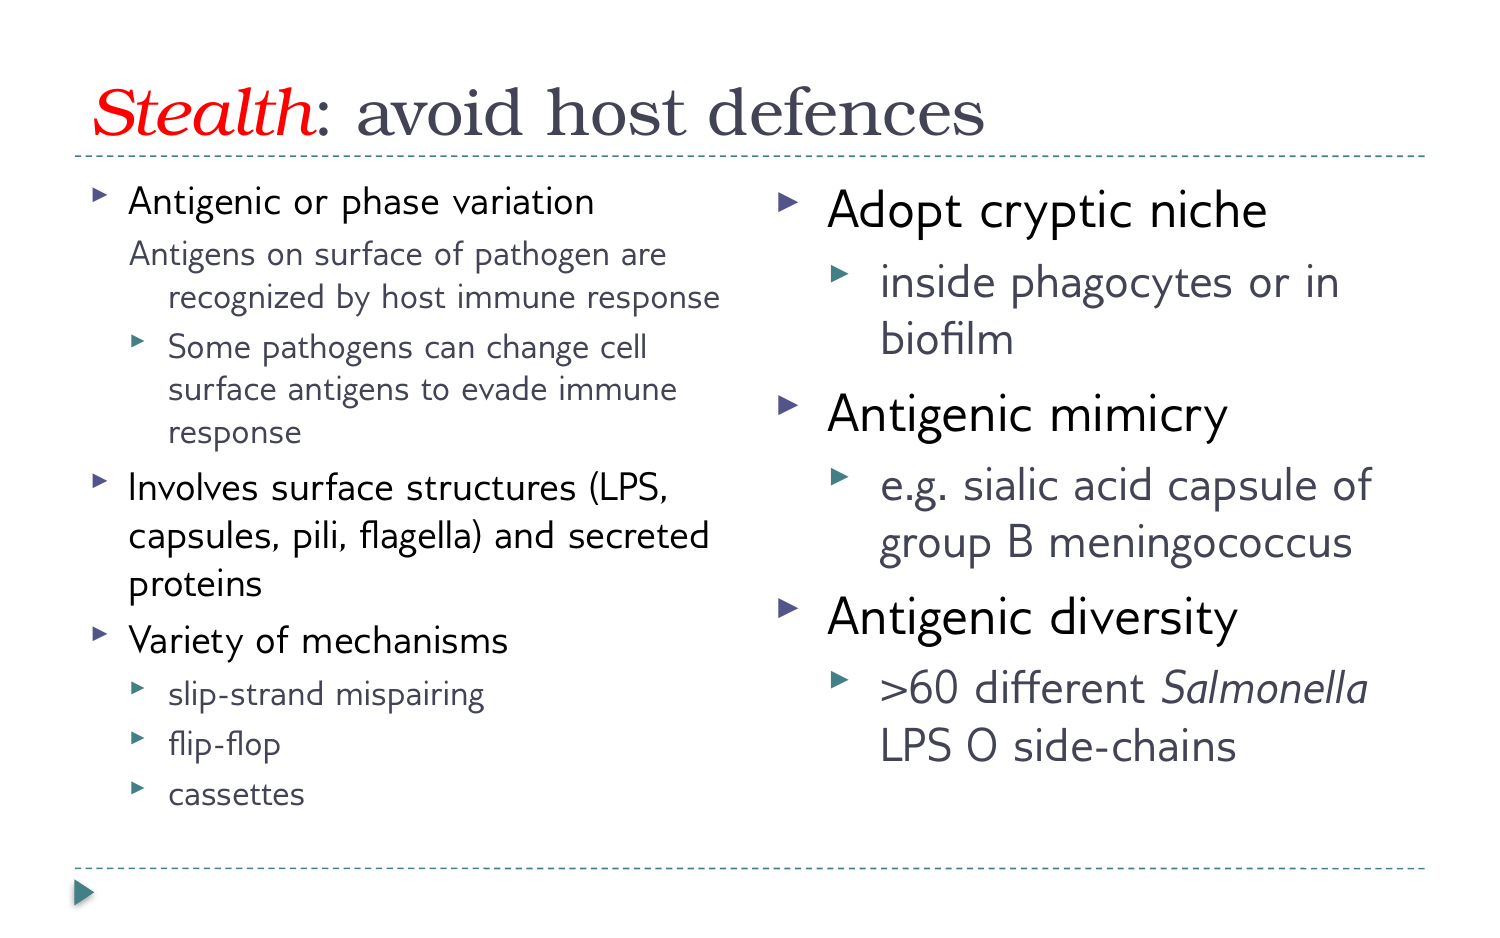

# Stealth: avoid host defences
Adopt cryptic niche
inside phagocytes or in biofilm
Antigenic mimicry
e.g. sialic acid capsule of group B meningococcus
Antigenic diversity
>60 different Salmonella LPS O side-chains

Antigenic or phase variation
Antigens on surface of pathogen are recognized by host immune response
Some pathogens can change cell surface antigens to evade immune response
Involves surface structures (LPS, capsules, pili, flagella) and secreted proteins
Variety of mechanisms
slip-strand mispairing
flip-flop
cassettes